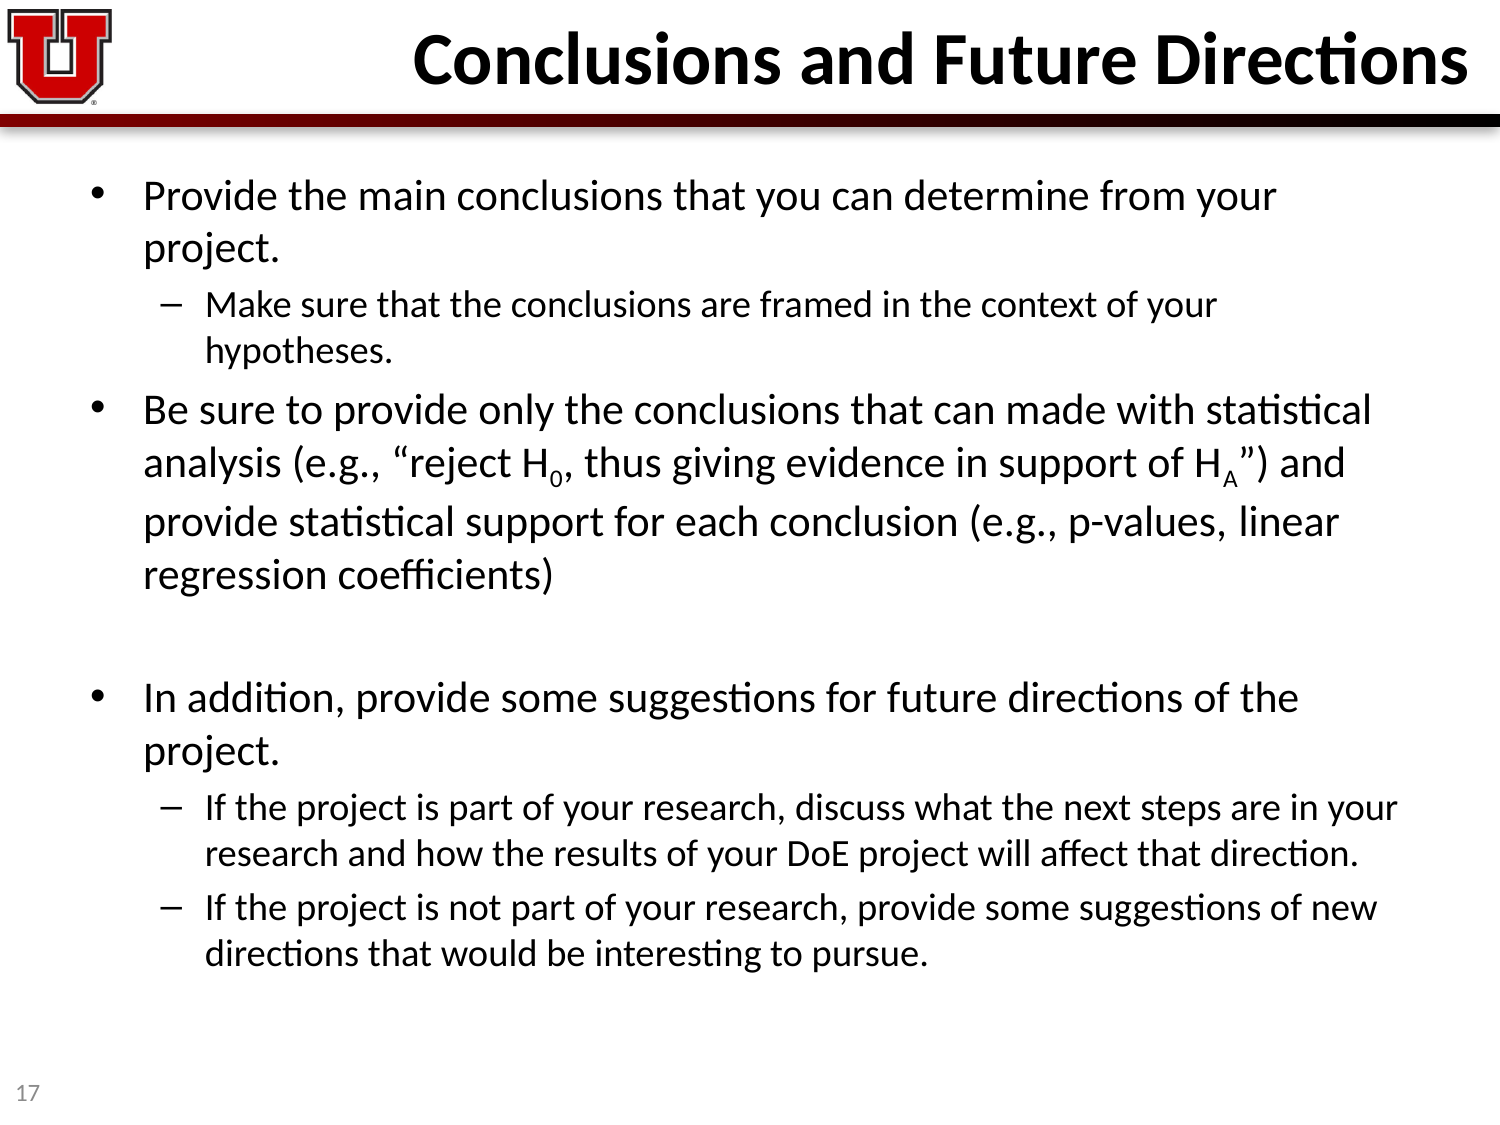

# Conclusions and Future Directions
Provide the main conclusions that you can determine from your project.
Make sure that the conclusions are framed in the context of your hypotheses.
Be sure to provide only the conclusions that can made with statistical analysis (e.g., “reject H0, thus giving evidence in support of HA”) and provide statistical support for each conclusion (e.g., p-values, linear regression coefficients)

In addition, provide some suggestions for future directions of the project.
If the project is part of your research, discuss what the next steps are in your research and how the results of your DoE project will affect that direction.
If the project is not part of your research, provide some suggestions of new directions that would be interesting to pursue.

17